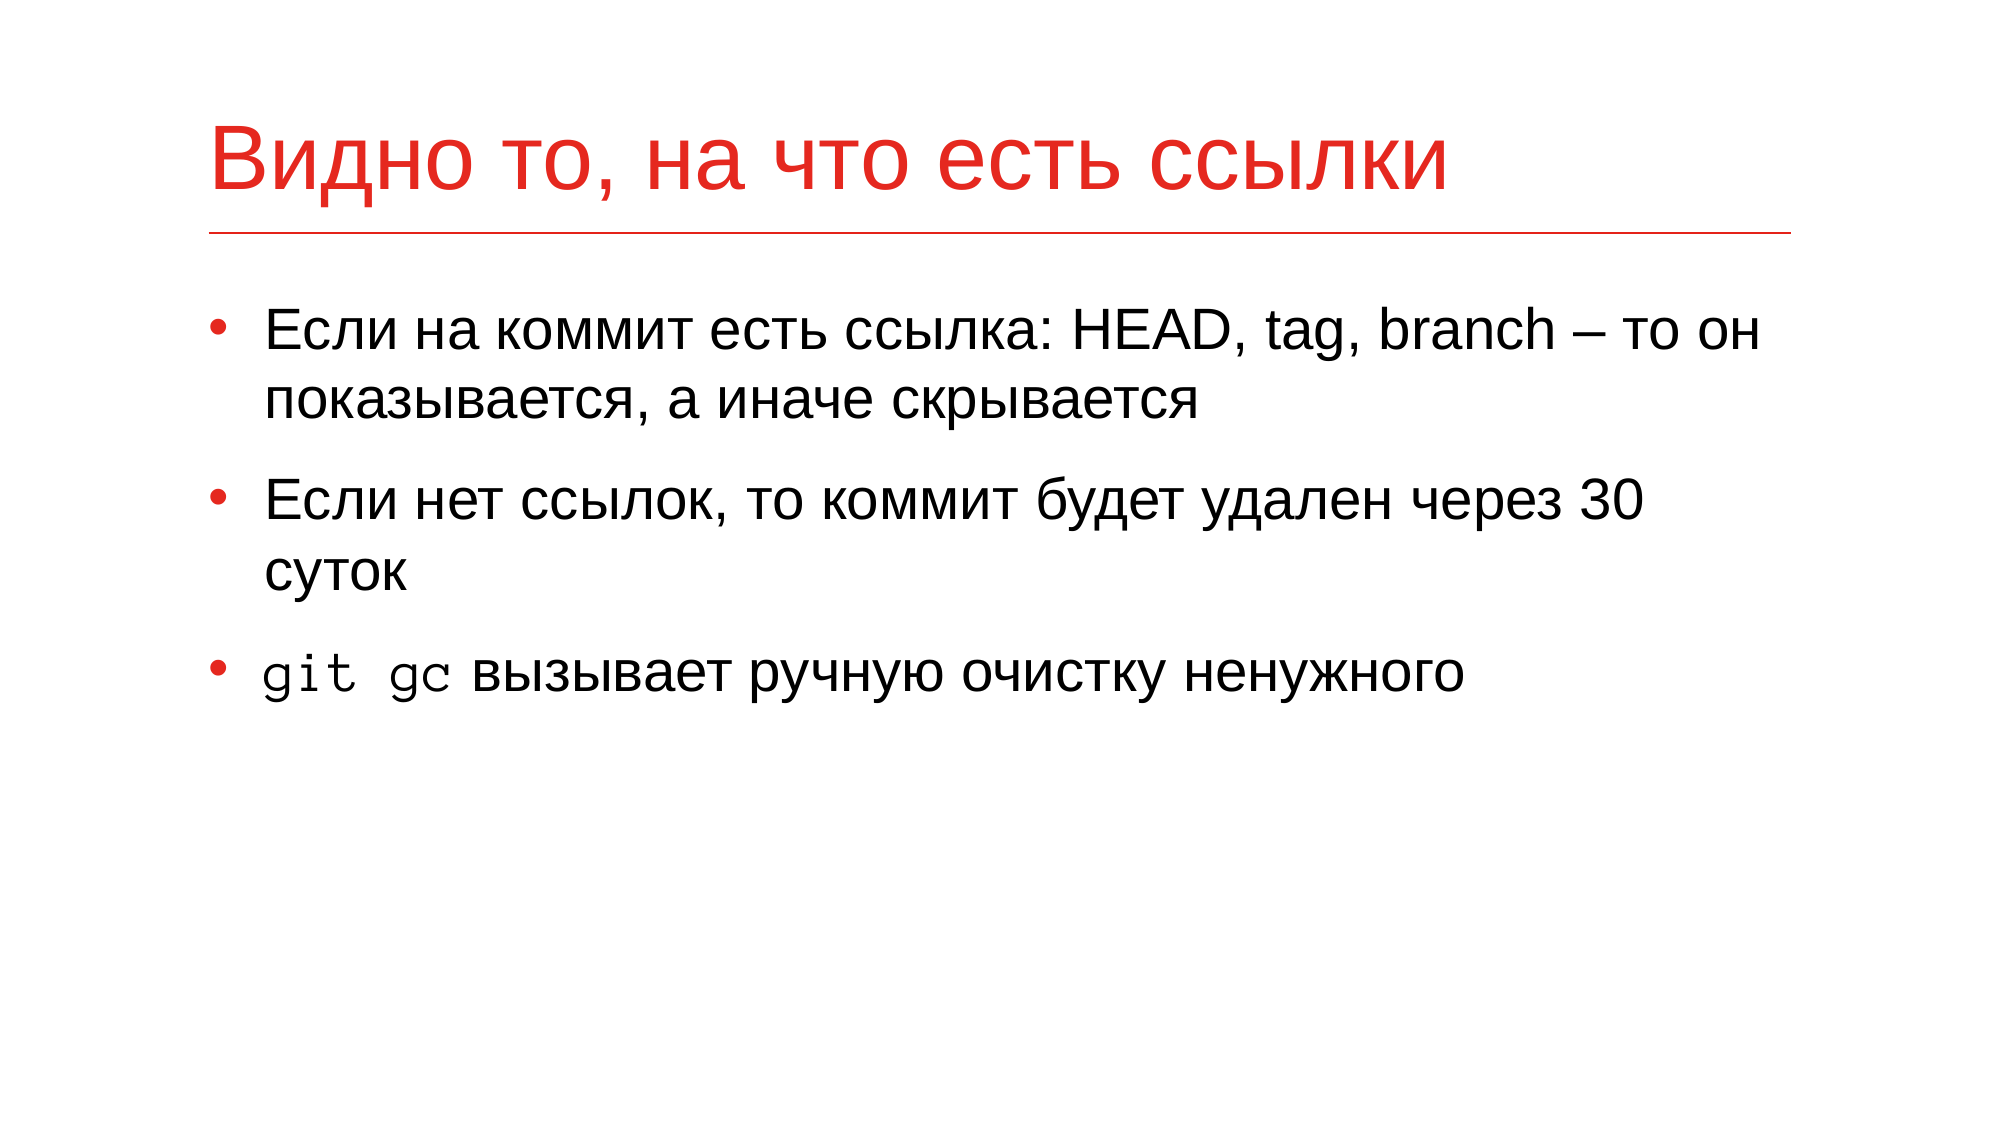

# Видно то, на что есть ссылки
Если на коммит есть ссылка: HEAD, tag, branch – то он показывается, а иначе скрывается
Если нет ссылок, то коммит будет удален через 30 суток
git gc вызывает ручную очистку ненужного